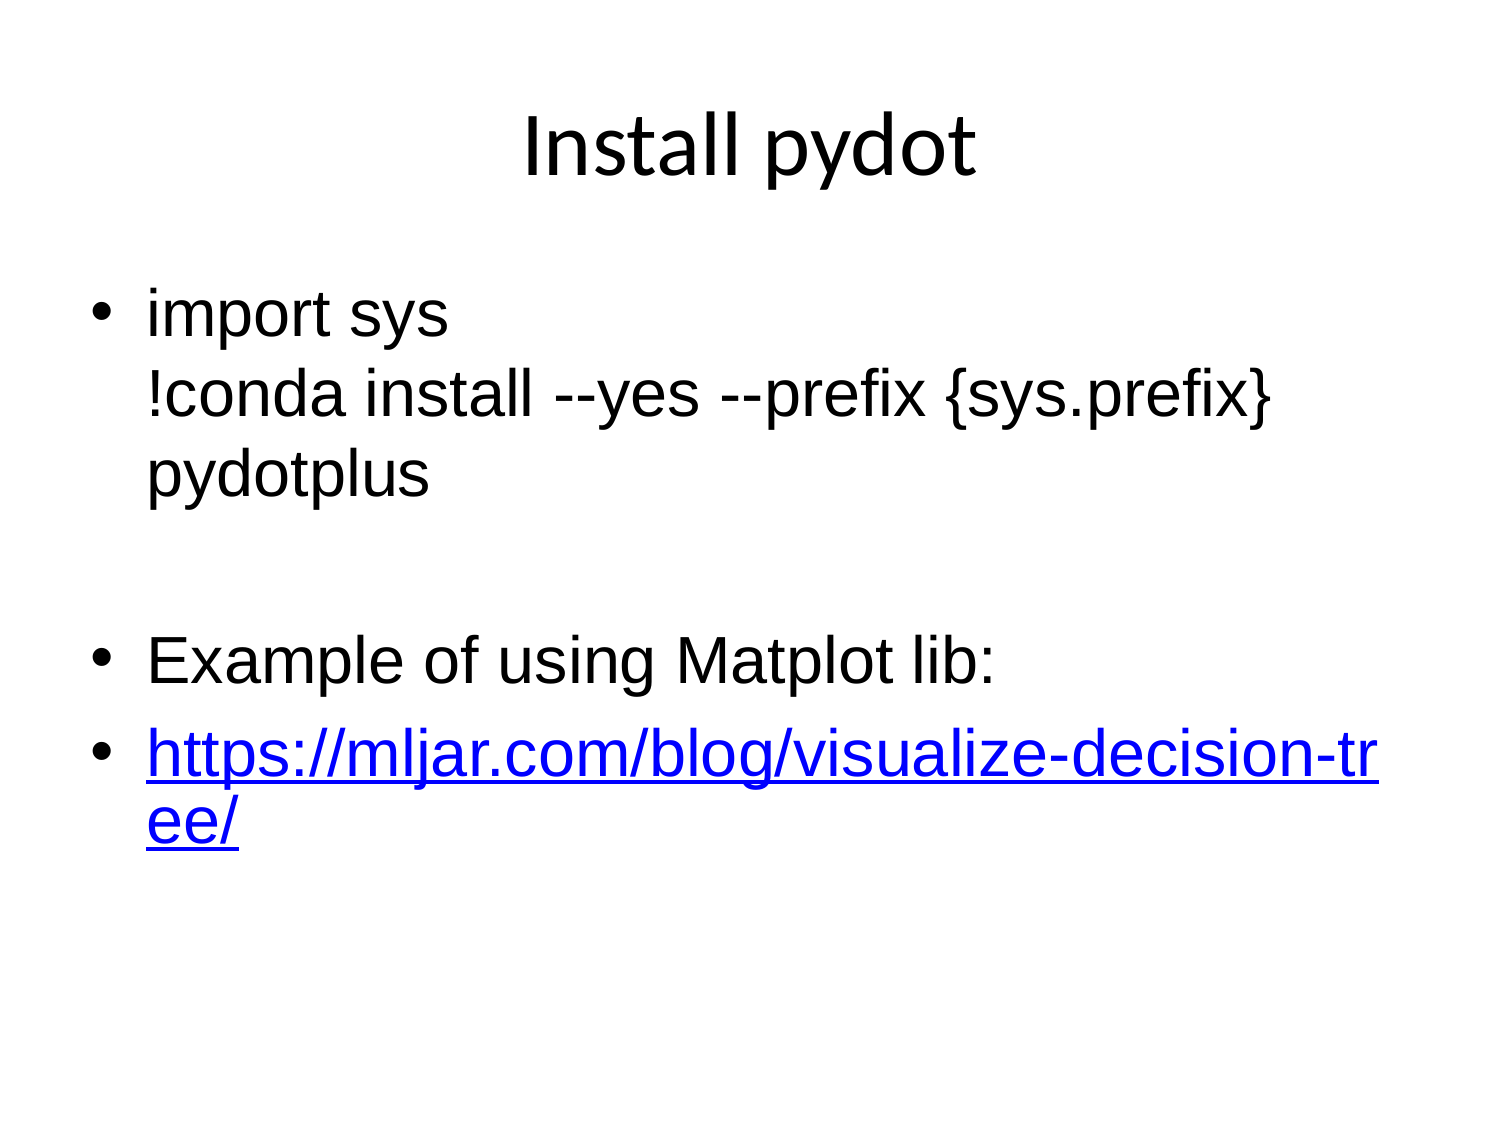

# Install pydot
import sys
!conda install --yes --prefix {sys.prefix} pydotplus

Example of using Matplot lib:
https://mljar.com/blog/visualize-decision-tree/